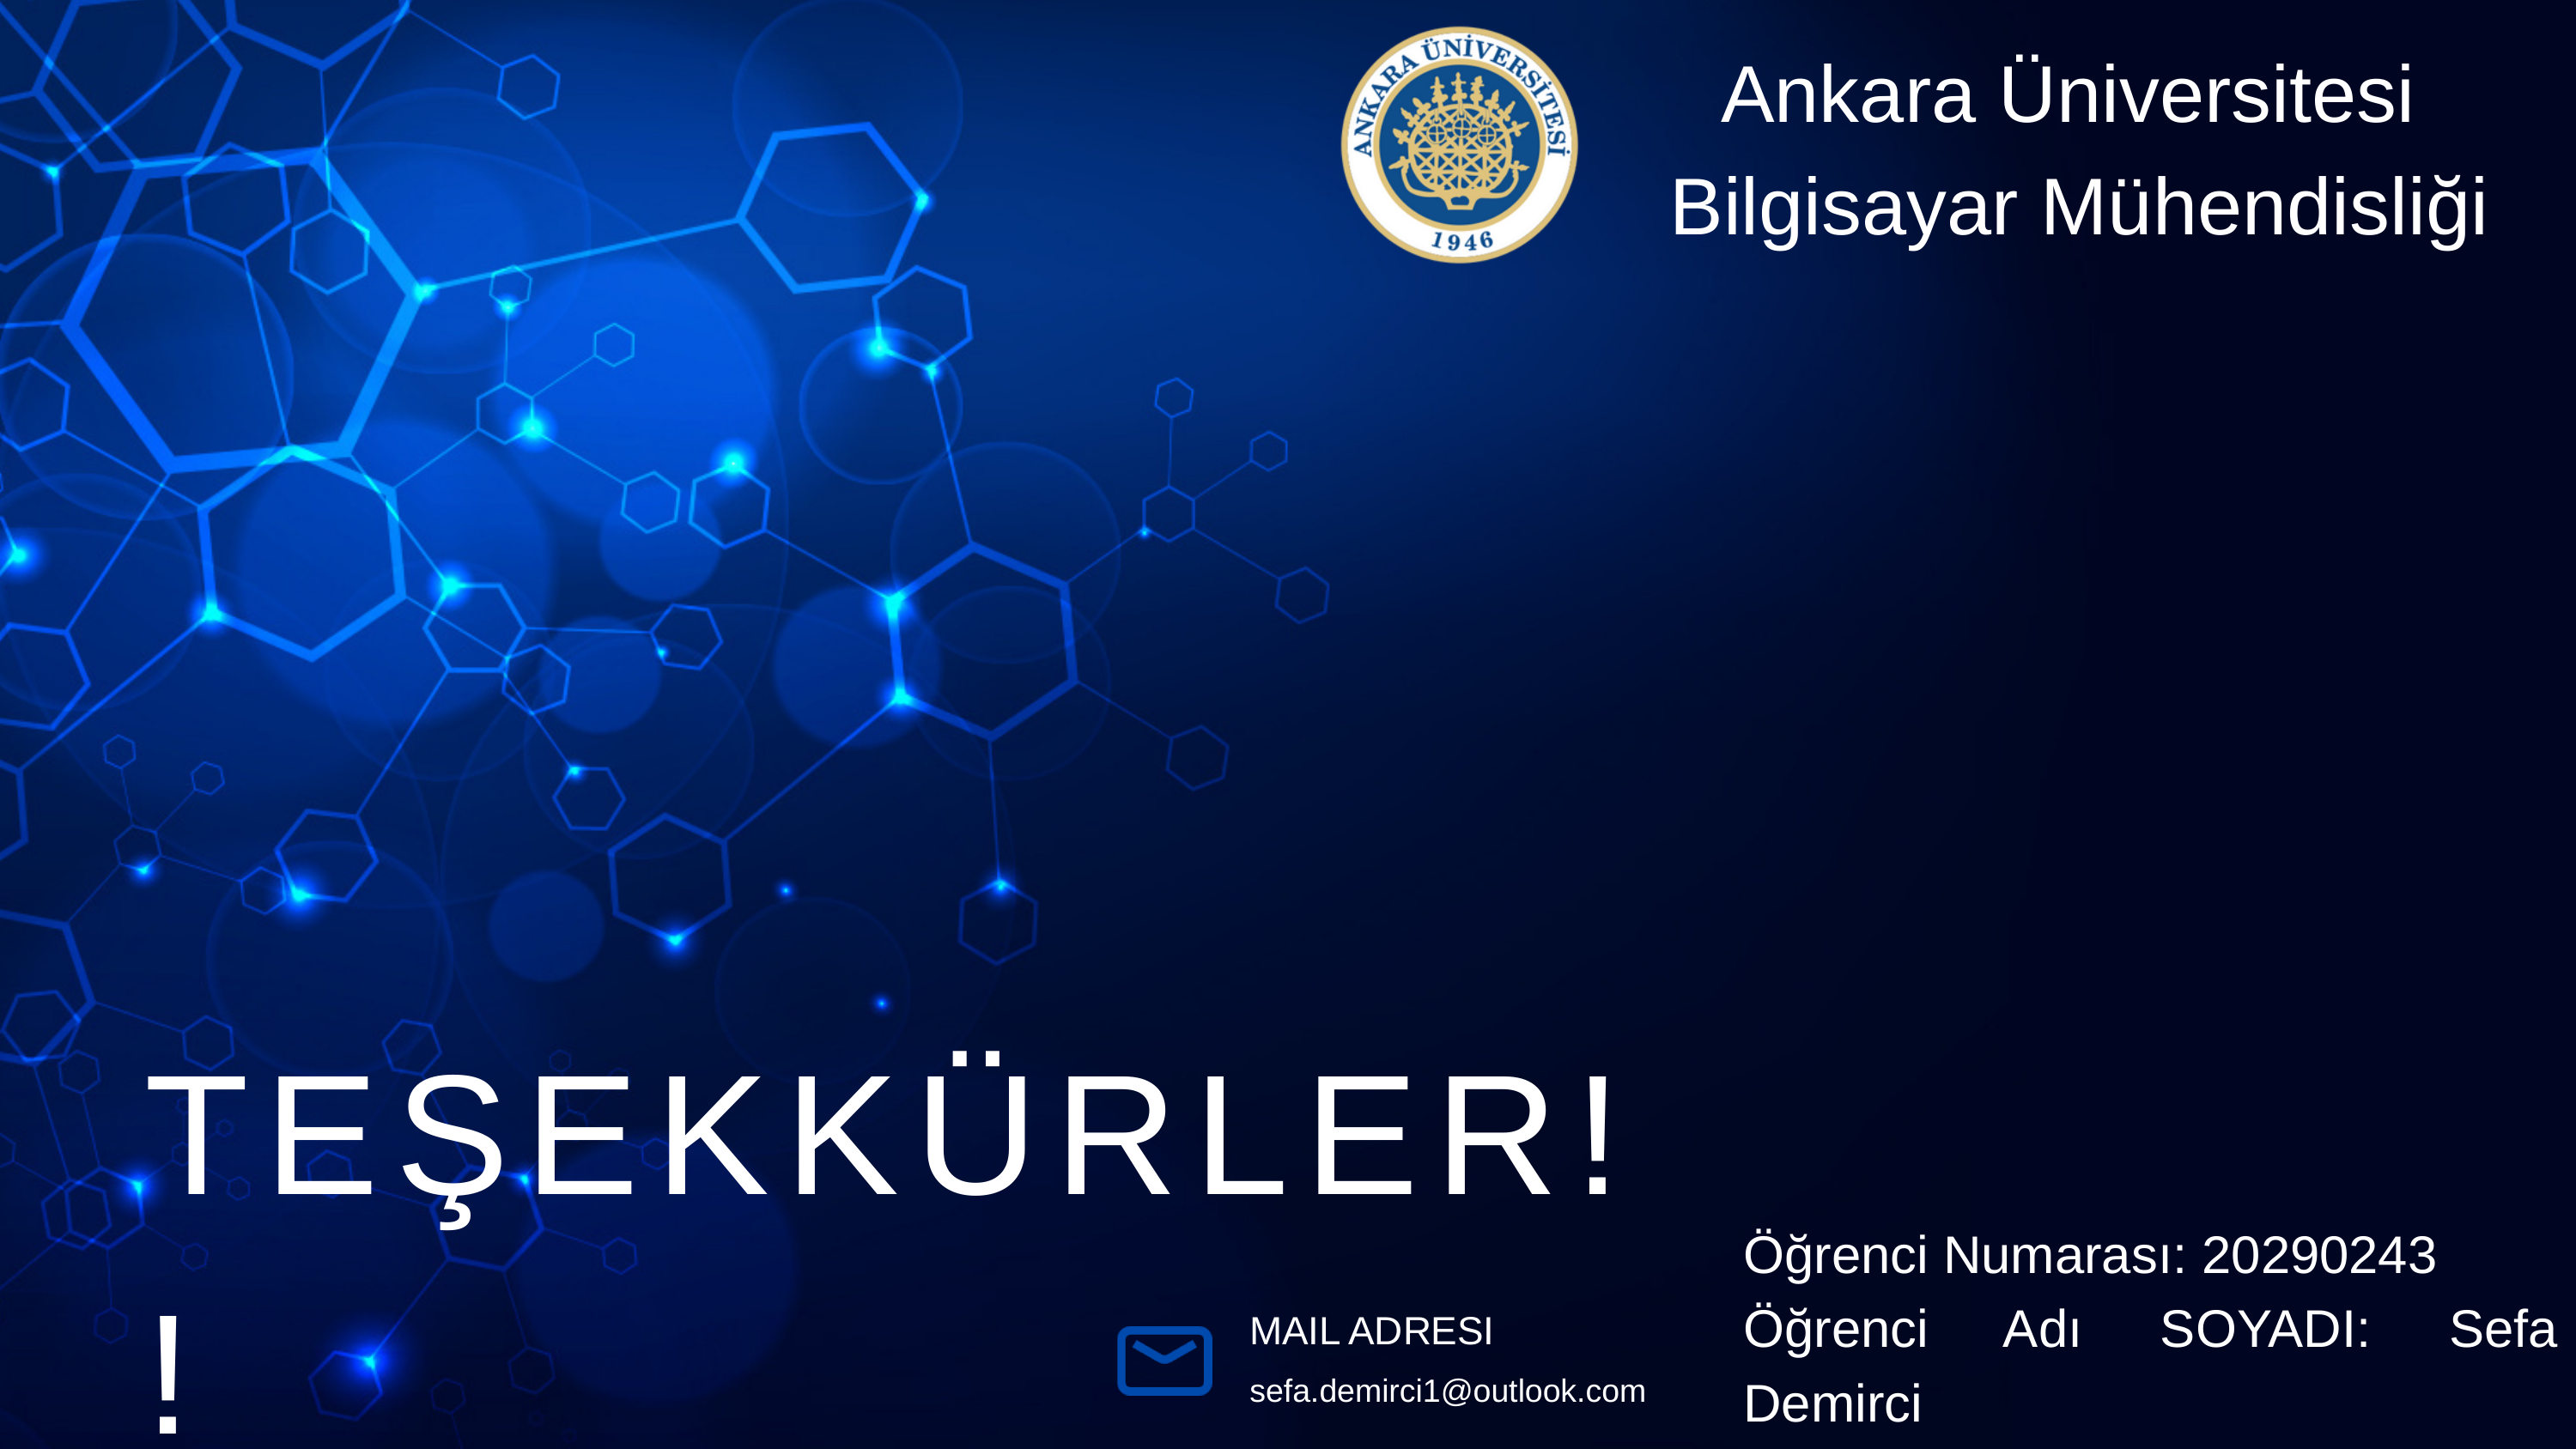

Ankara Üniversitesi
Bilgisayar Mühendisliği
TEŞEKKÜRLER!!
Öğrenci Numarası: 20290243
Öğrenci Adı SOYADI: Sefa Demirci
Danışman Adı SOYADI: Enver Bağcı
MAIL ADRESI

sefa.demirci1@outlook.com